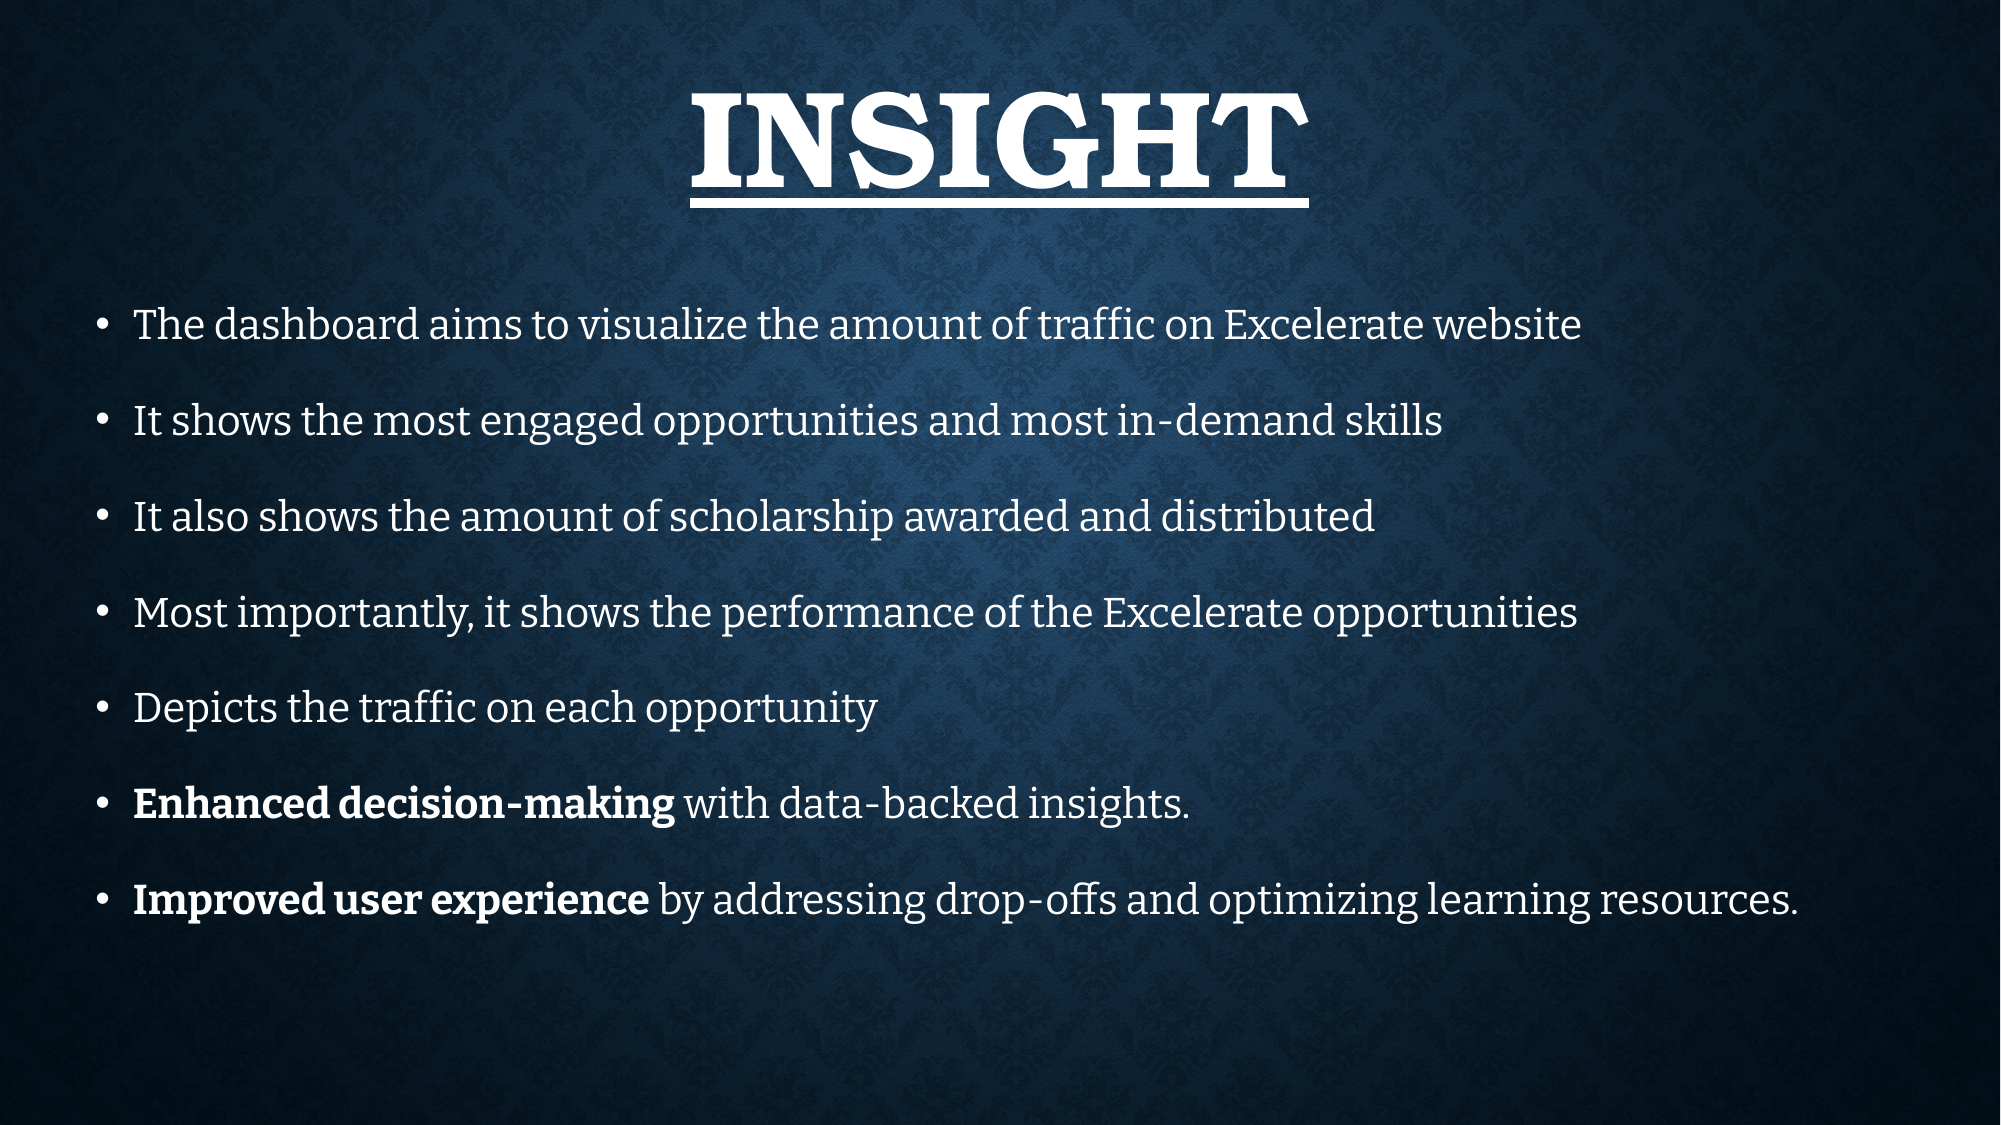

# iNSIGHT
The dashboard aims to visualize the amount of traffic on Excelerate website
It shows the most engaged opportunities and most in-demand skills
It also shows the amount of scholarship awarded and distributed
Most importantly, it shows the performance of the Excelerate opportunities
Depicts the traffic on each opportunity
Enhanced decision-making with data-backed insights.
Improved user experience by addressing drop-offs and optimizing learning resources.